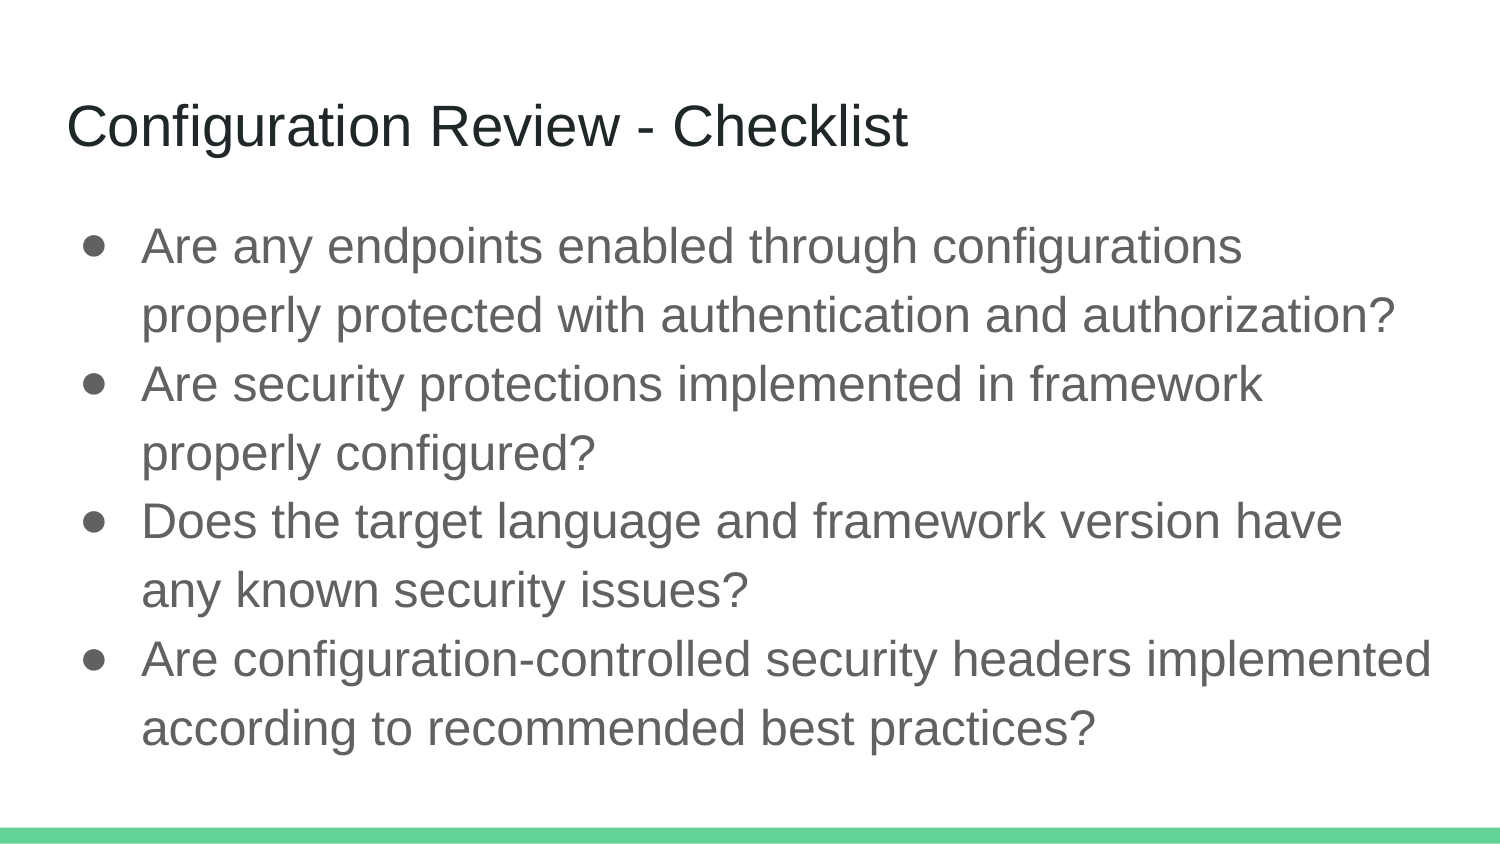

# Configuration Review - Checklist
Are any endpoints enabled through configurations properly protected with authentication and authorization?
Are security protections implemented in framework properly configured?
Does the target language and framework version have any known security issues?
Are configuration-controlled security headers implemented according to recommended best practices?